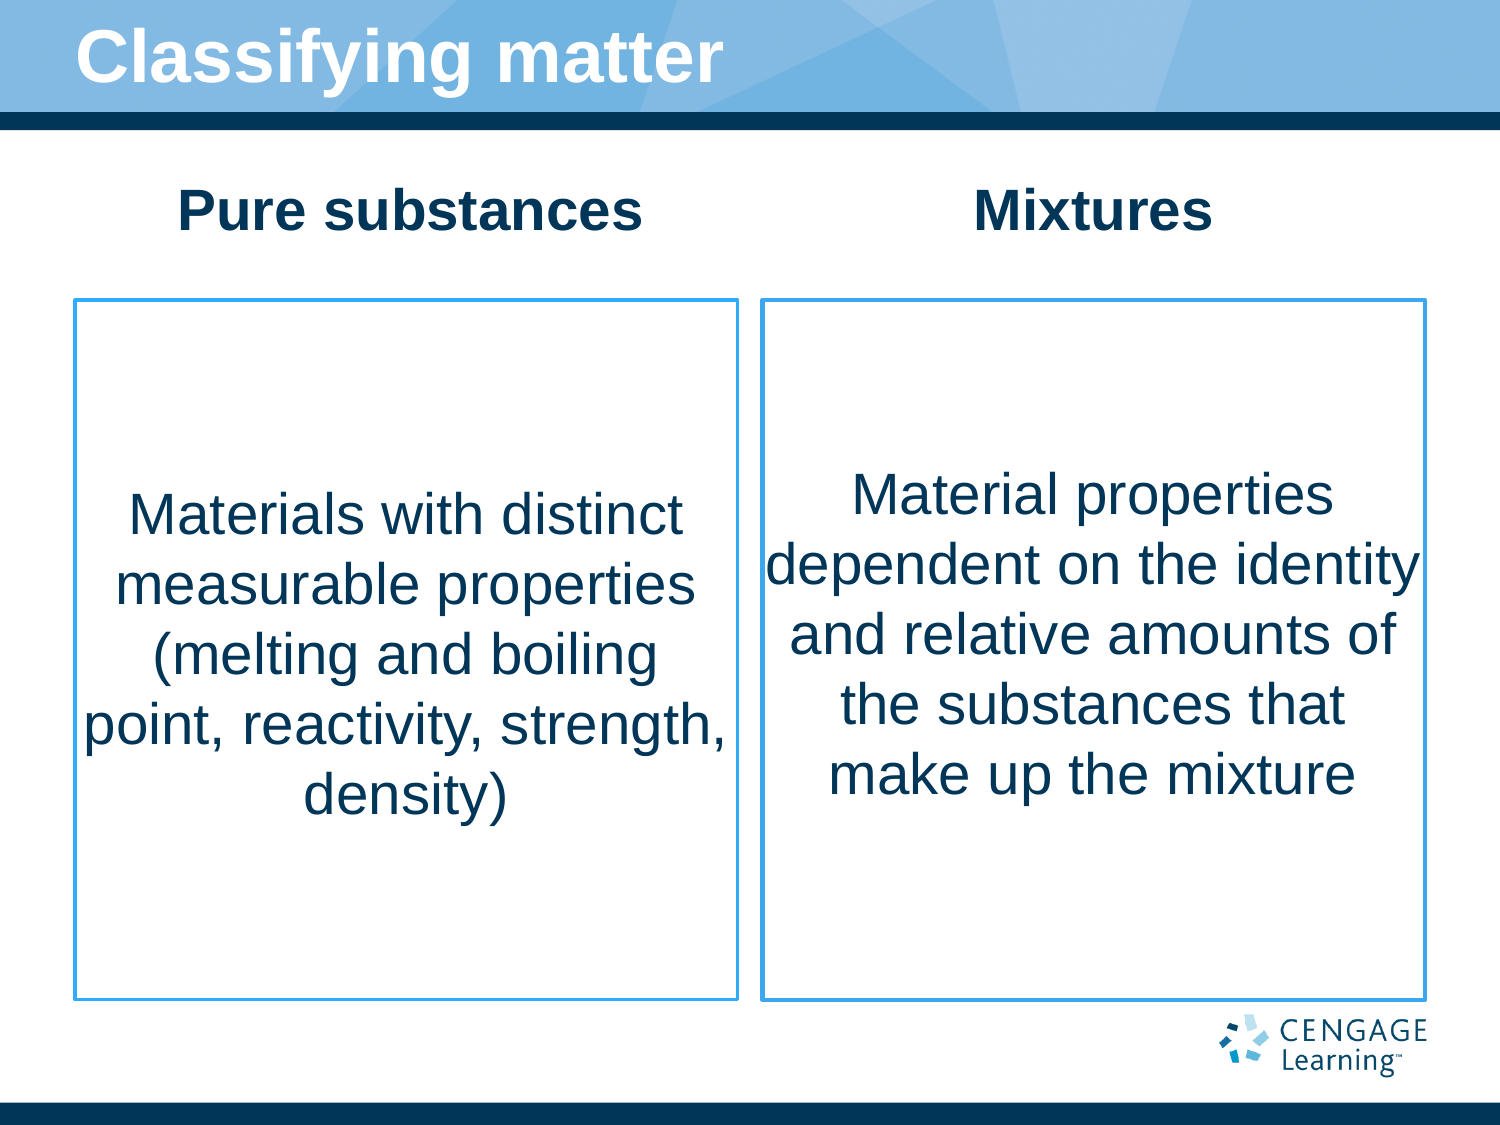

# Classifying matter
Pure substances
Mixtures

Material properties dependent on the identity and relative amounts of the substances that make up the mixture

Materials with distinct measurable properties (melting and boiling point, reactivity, strength, density)